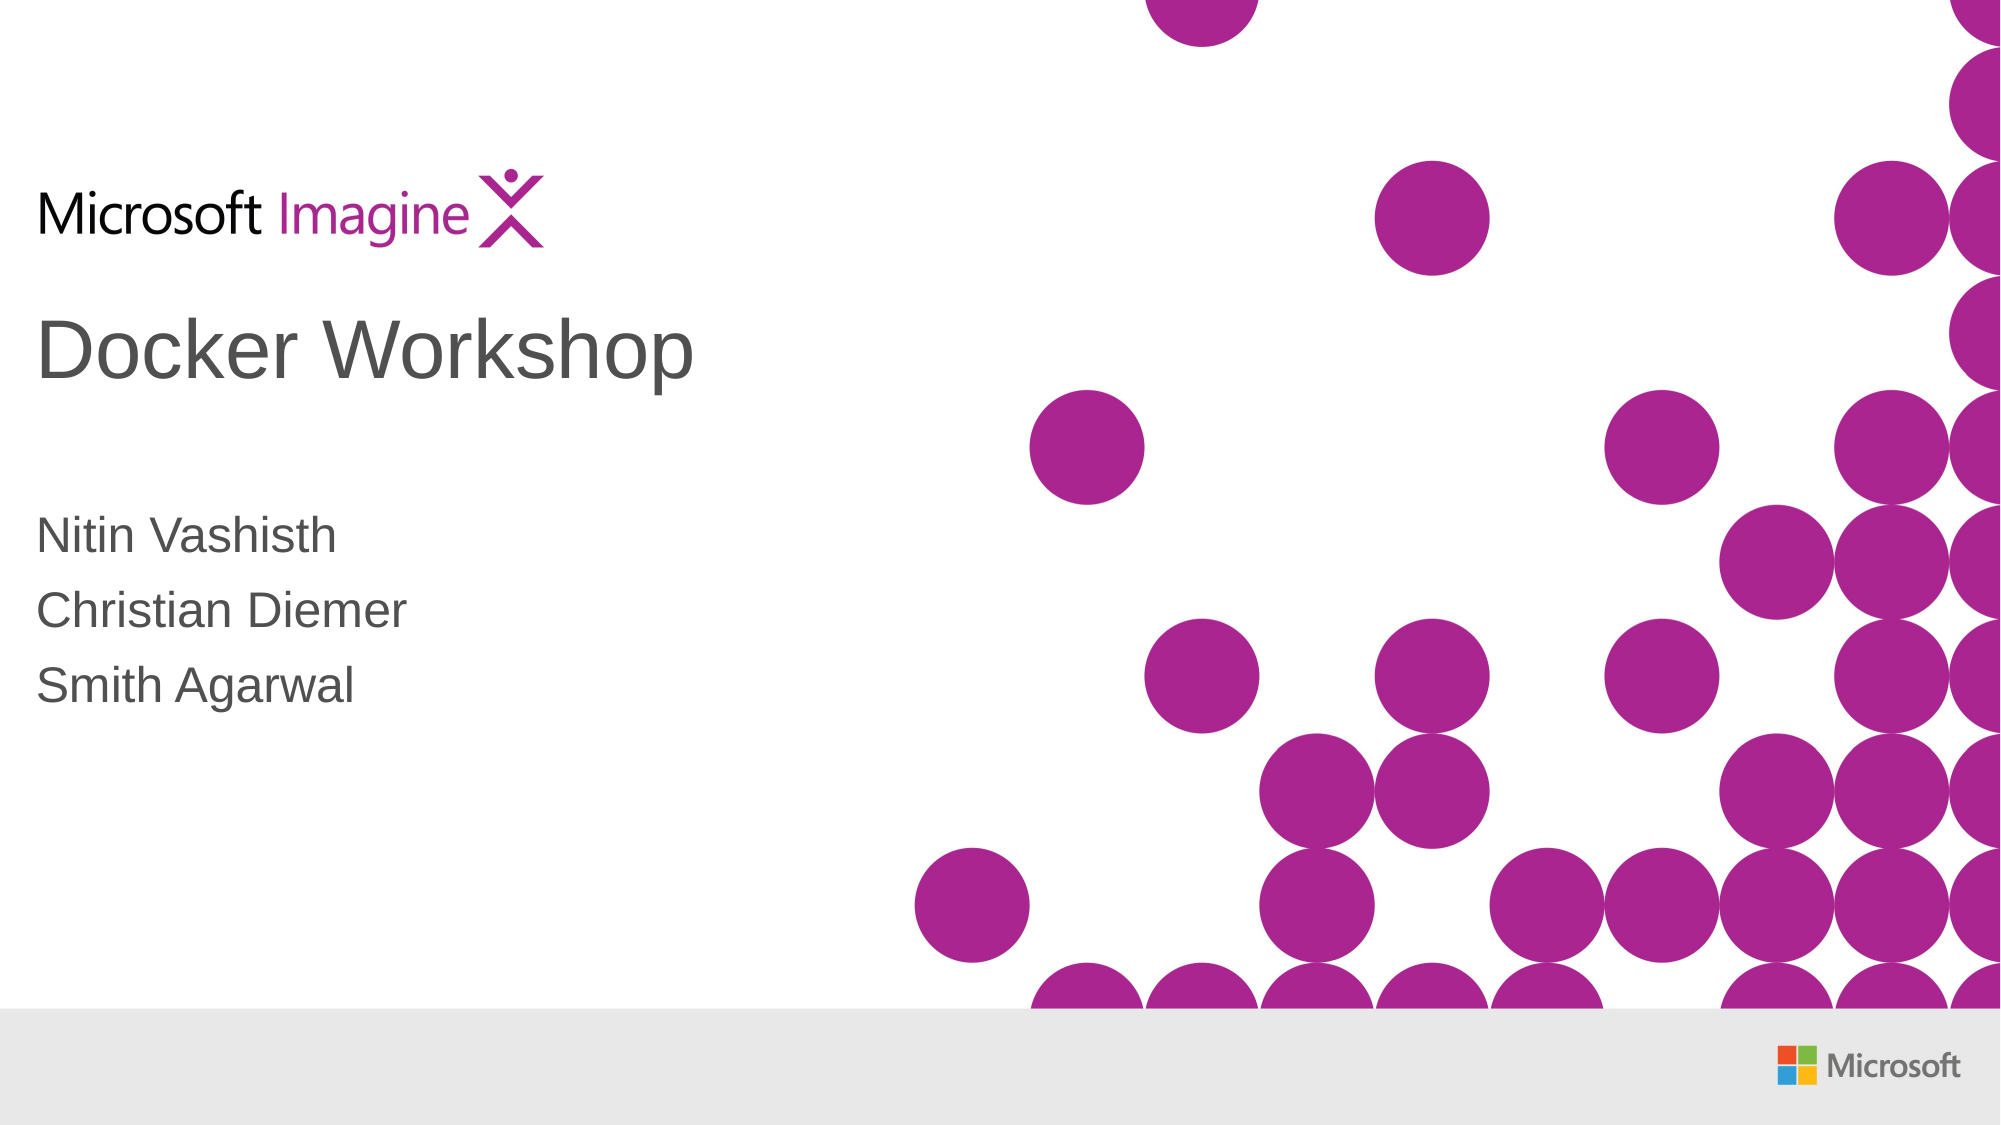

Docker Workshop

Nitin Vashisth
Christian Diemer
Smith Agarwal